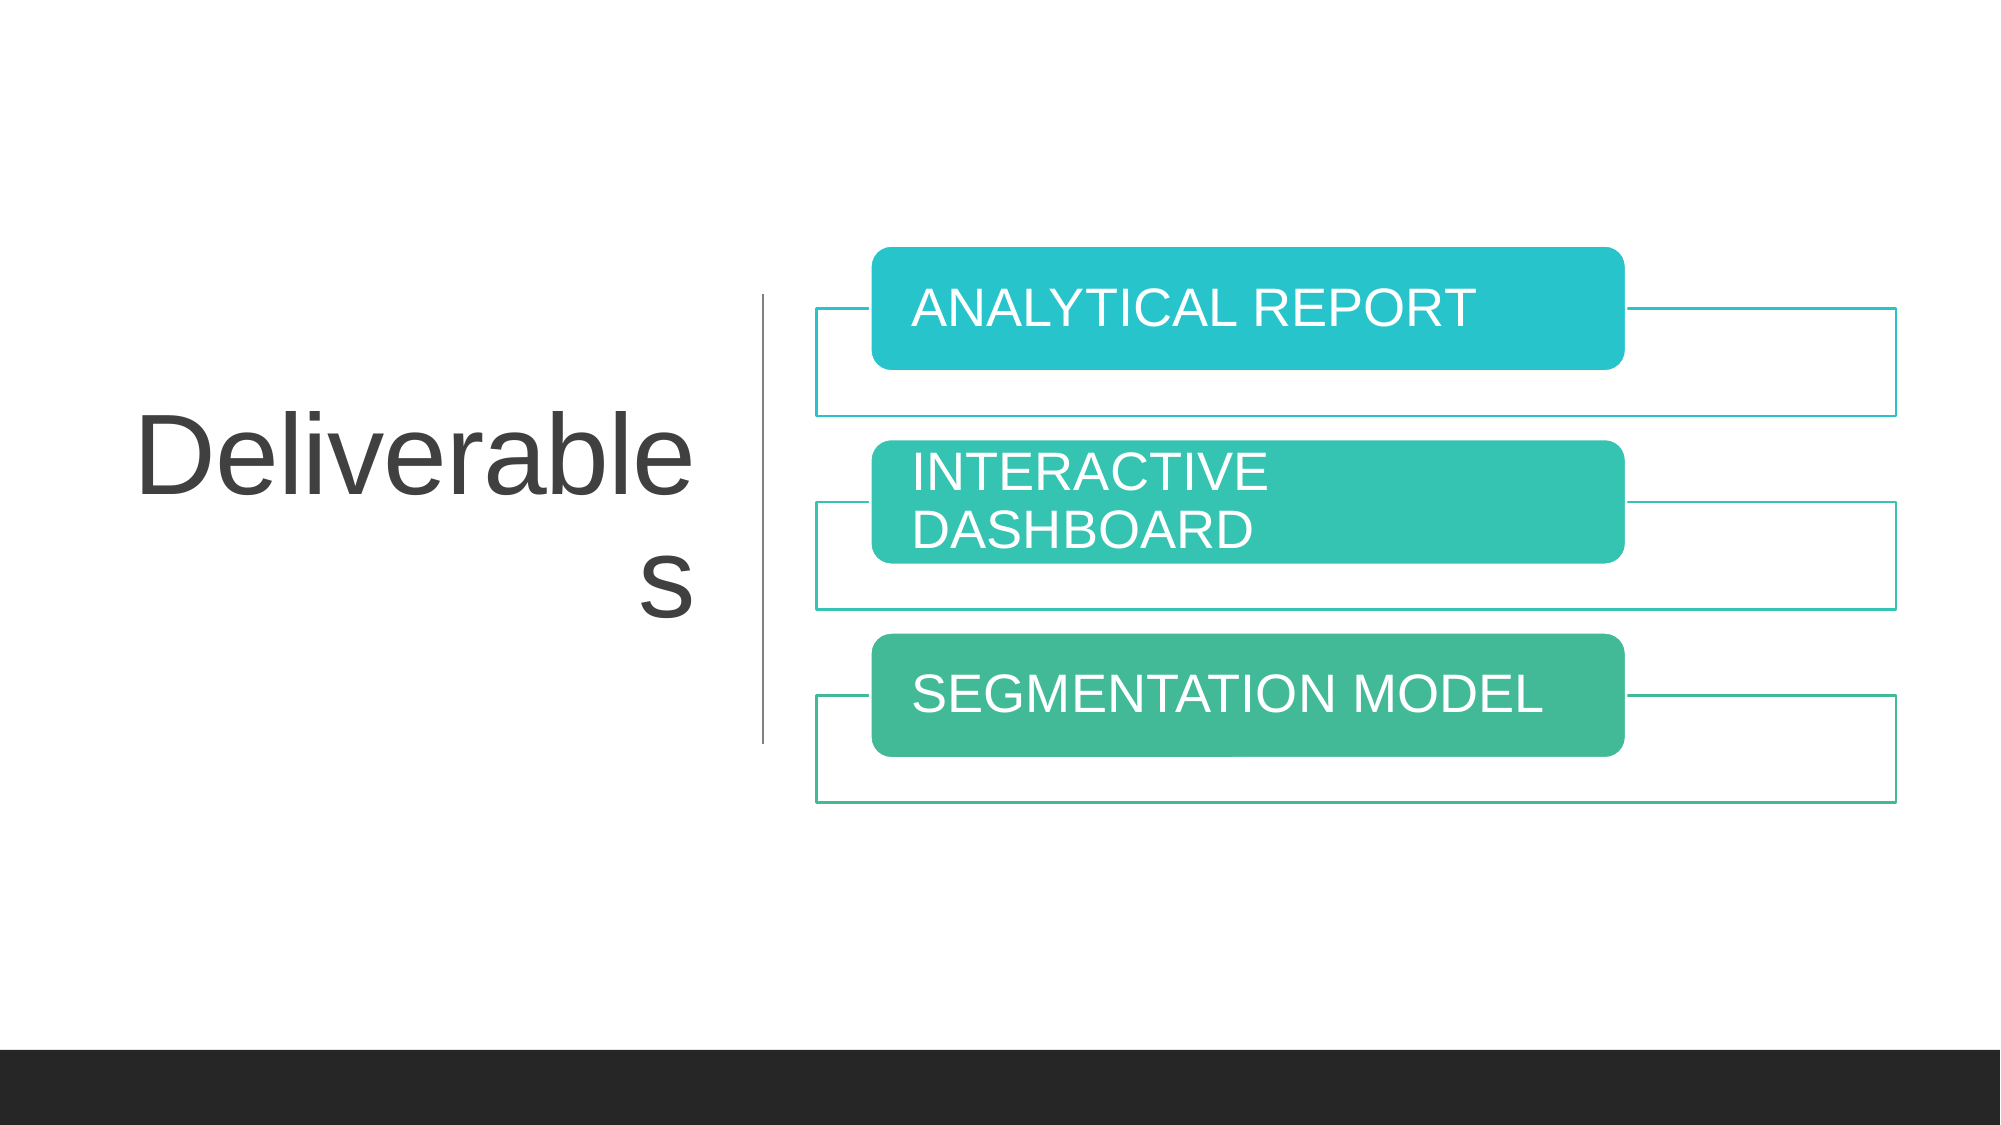

# Deliverables
Analytical Report
Interactive Dashboard
Segmentation Model